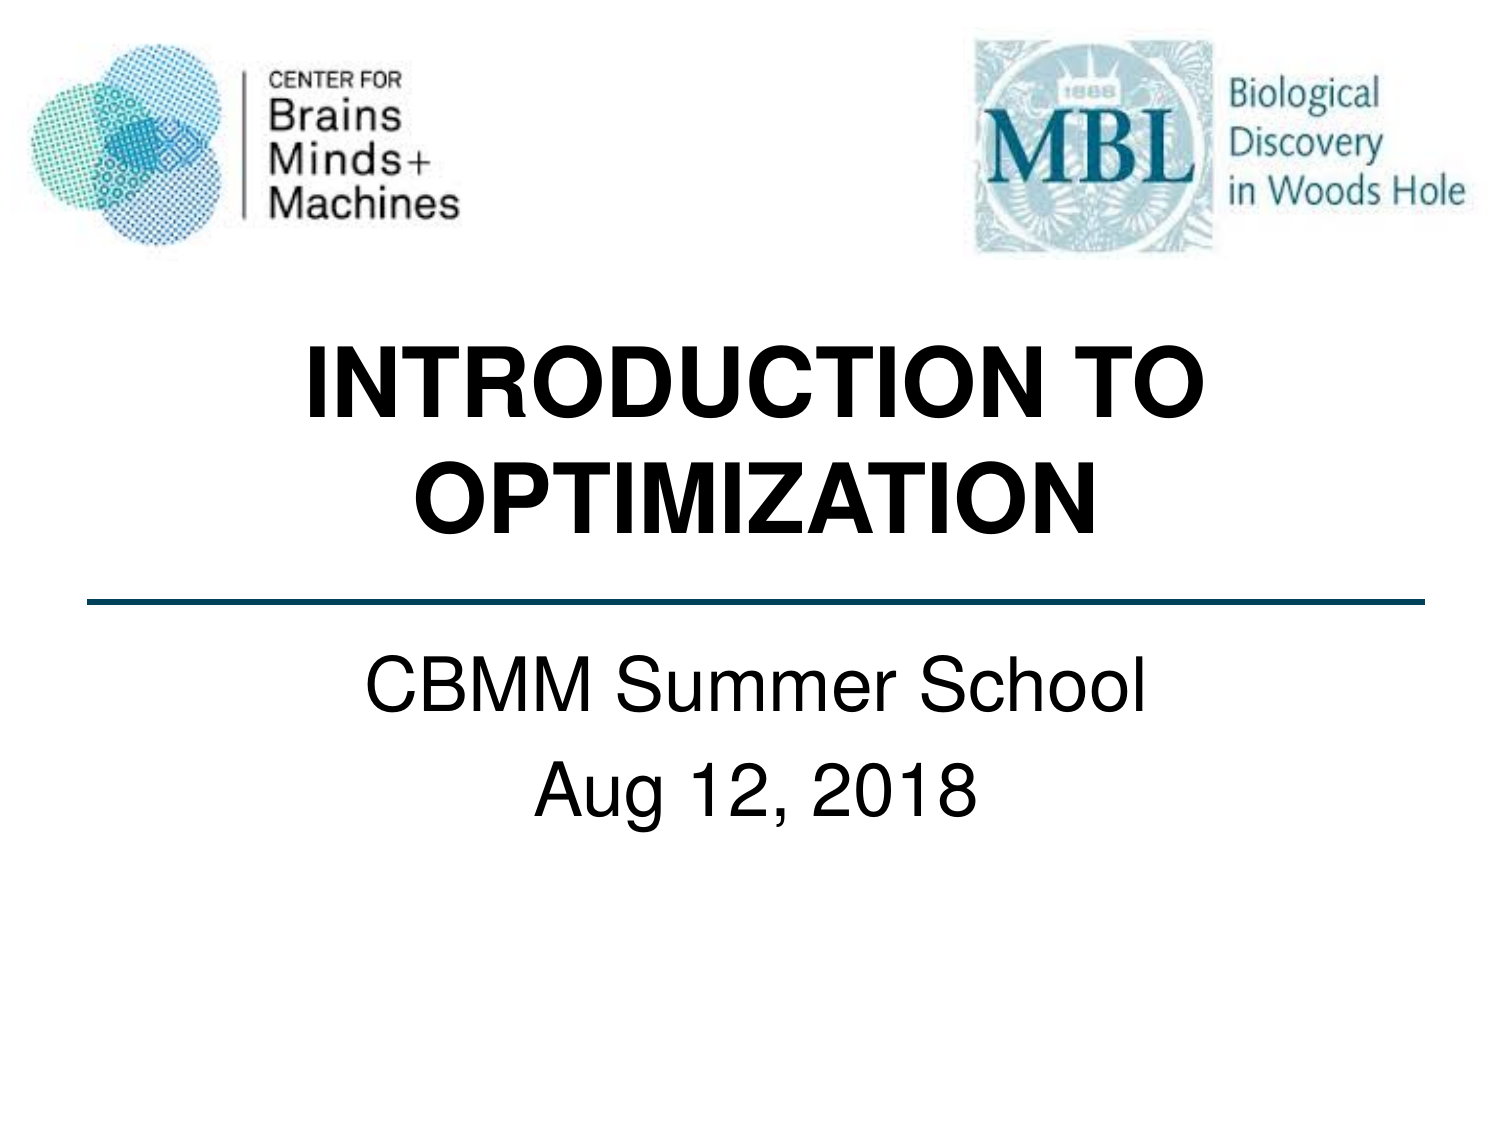

# Introduction to Optimization
CBMM Summer School
Aug 12, 2018